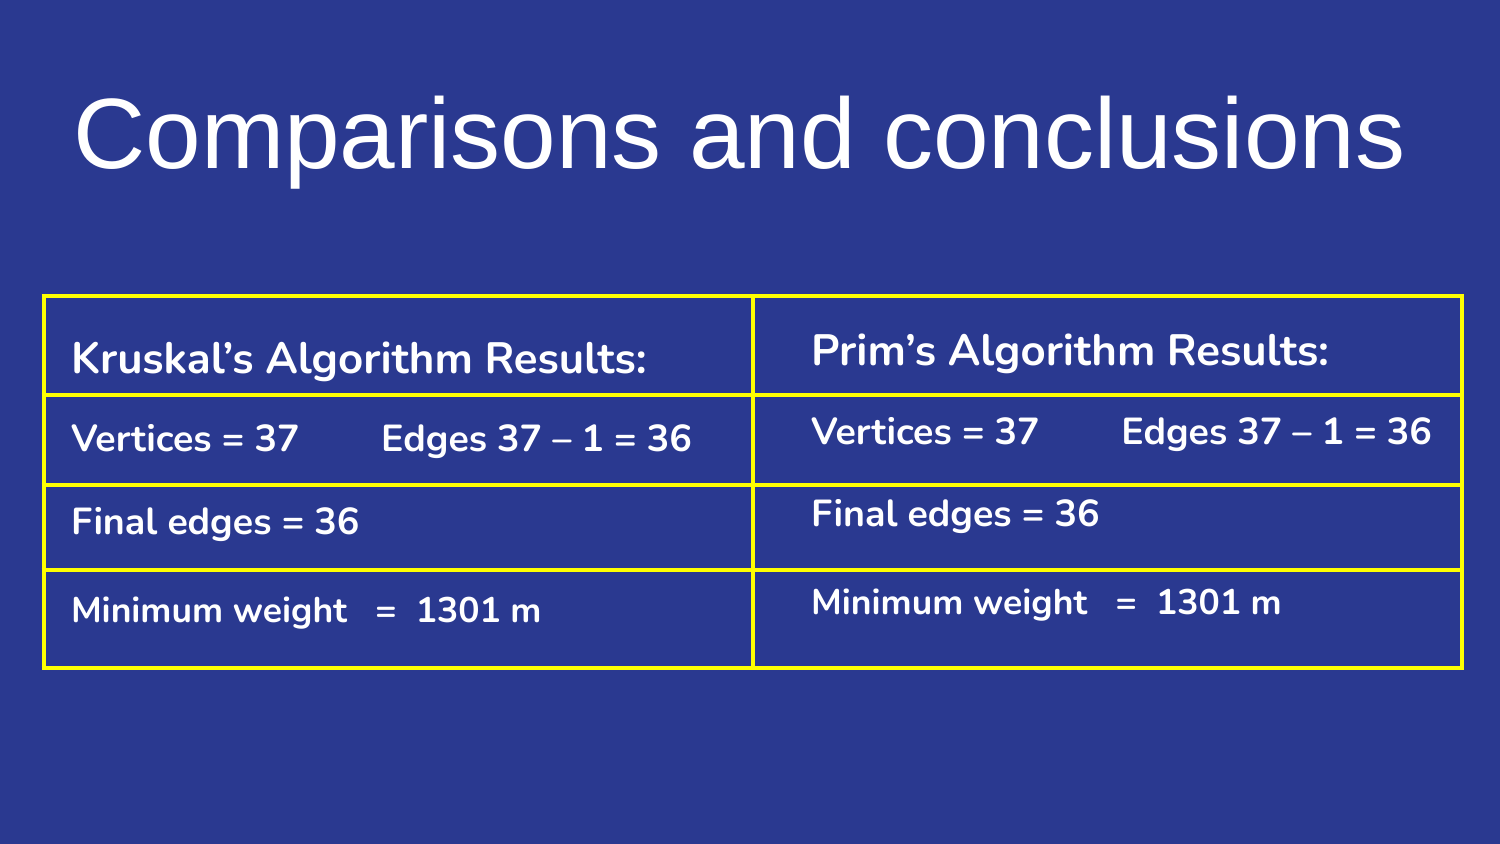

Comparisons and conclusions
|  |  |
| --- | --- |
|  |  |
|  |  |
|  |  |
Prim’s Algorithm Results:

Vertices = 37        Edges 37 – 1 = 36

Final edges = 36

Minimum weight   =  1301 m

Kruskal’s Algorithm Results:

Vertices = 37        Edges 37 – 1 = 36

Final edges = 36

Minimum weight   =  1301 m